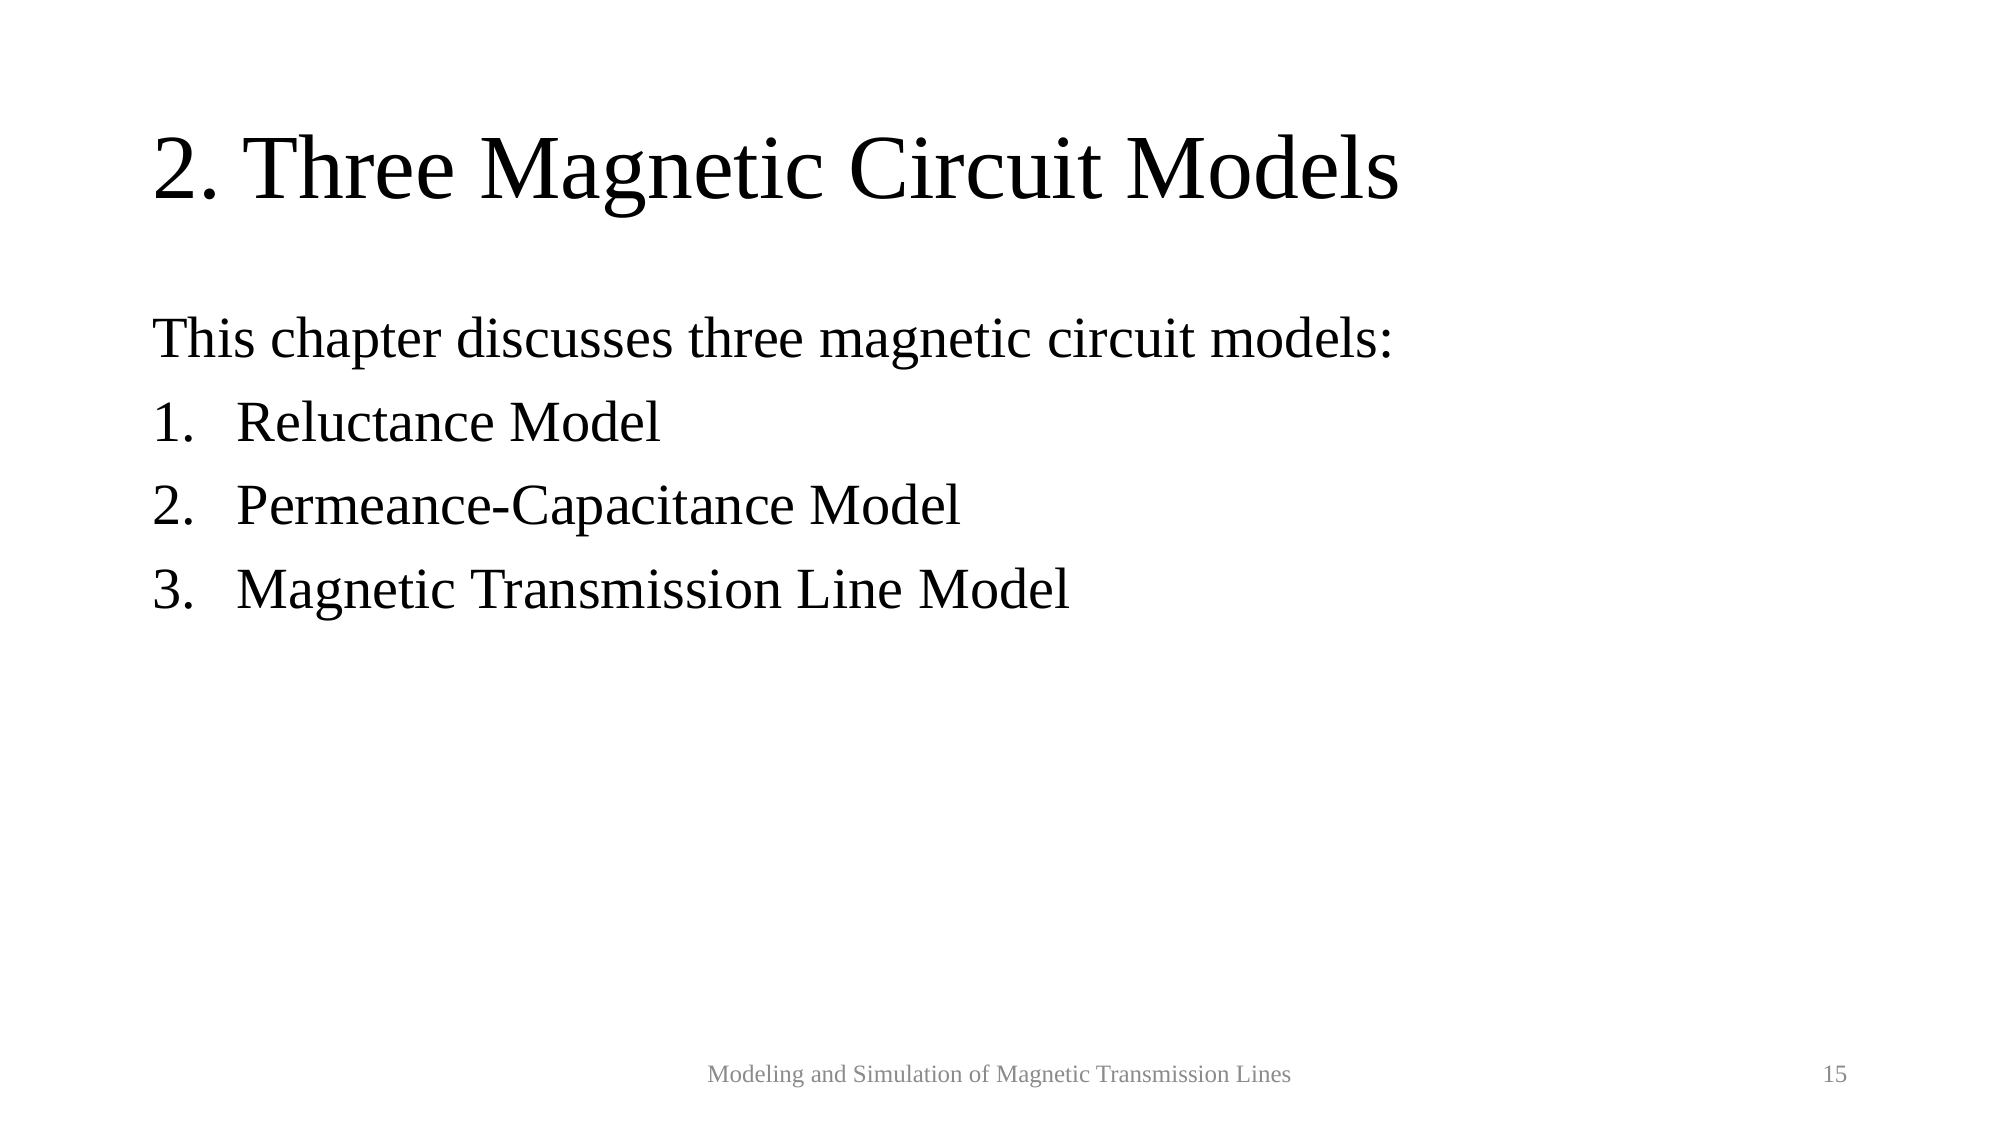

# 2. Three Magnetic Circuit Models
This chapter discusses three magnetic circuit models:
Reluctance Model
Permeance-Capacitance Model
Magnetic Transmission Line Model
Modeling and Simulation of Magnetic Transmission Lines
15